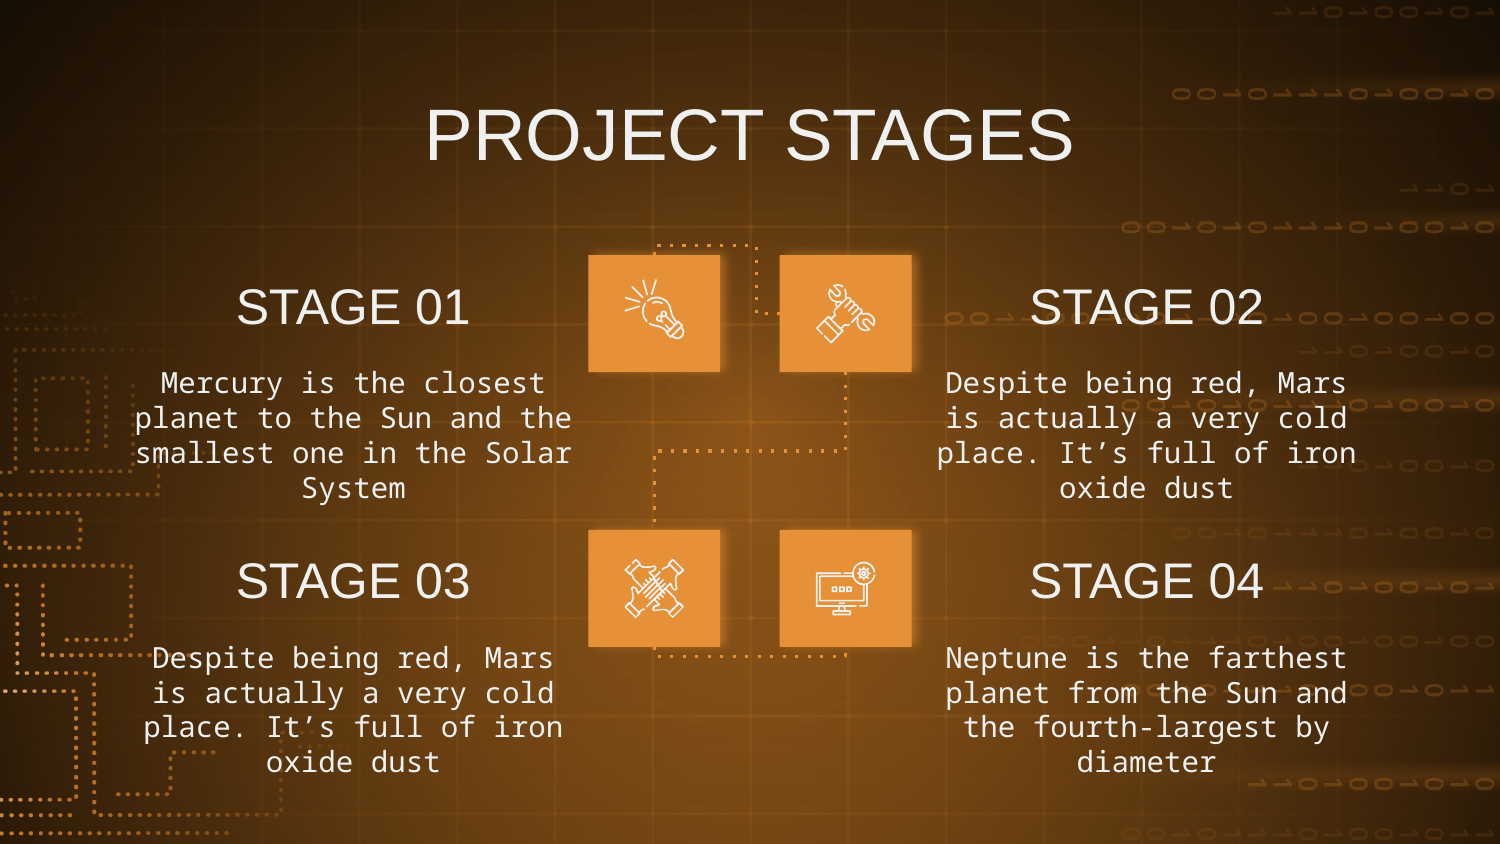

# PROJECT STAGES
STAGE 01

STAGE 02

Mercury is the closest planet to the Sun and the smallest one in the Solar System
Despite being red, Mars is actually a very cold place. It’s full of iron oxide dust
STAGE 03

STAGE 04

Despite being red, Mars is actually a very cold place. It’s full of iron oxide dust
Neptune is the farthest planet from the Sun and the fourth-largest by diameter